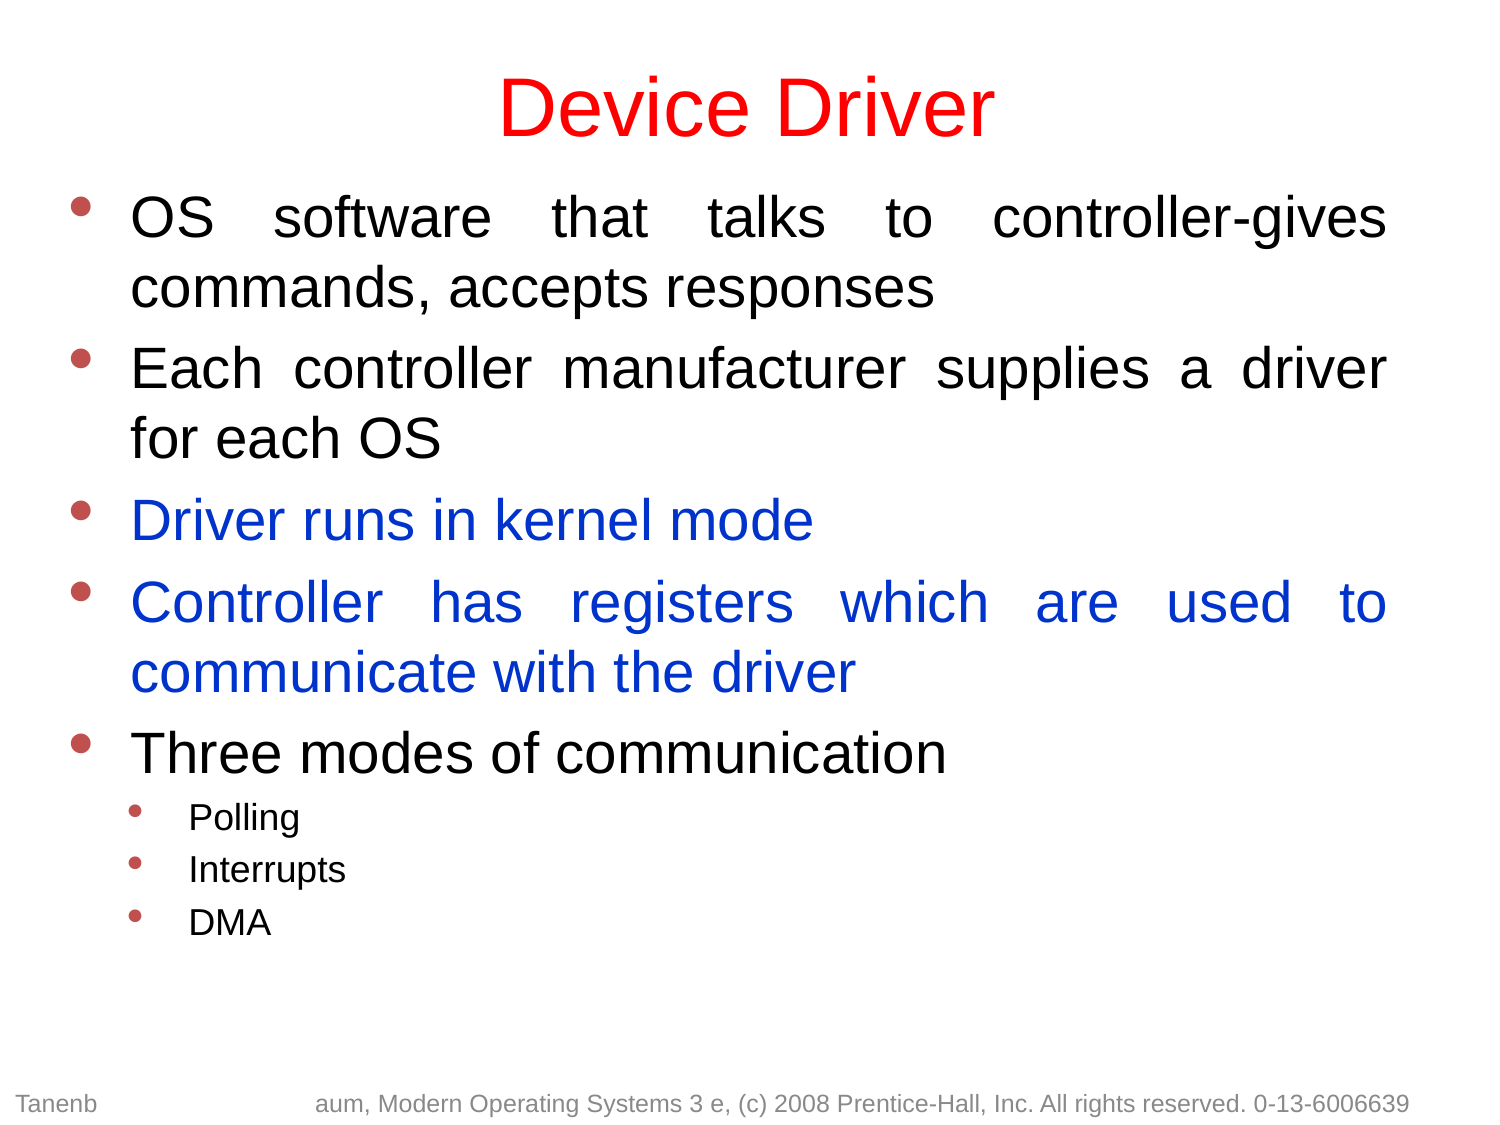

Device Driver
OS software that talks to controller-gives commands, accepts responses
Each controller manufacturer supplies a driver for each OS
Driver runs in kernel mode
Controller has registers which are used to communicate with the driver
Three modes of communication
Polling
Interrupts
DMA
Tanenb		aum, Modern Operating Systems 3 e, (c) 2008 Prentice-Hall, Inc. All rights reserved. 0-13-6006639